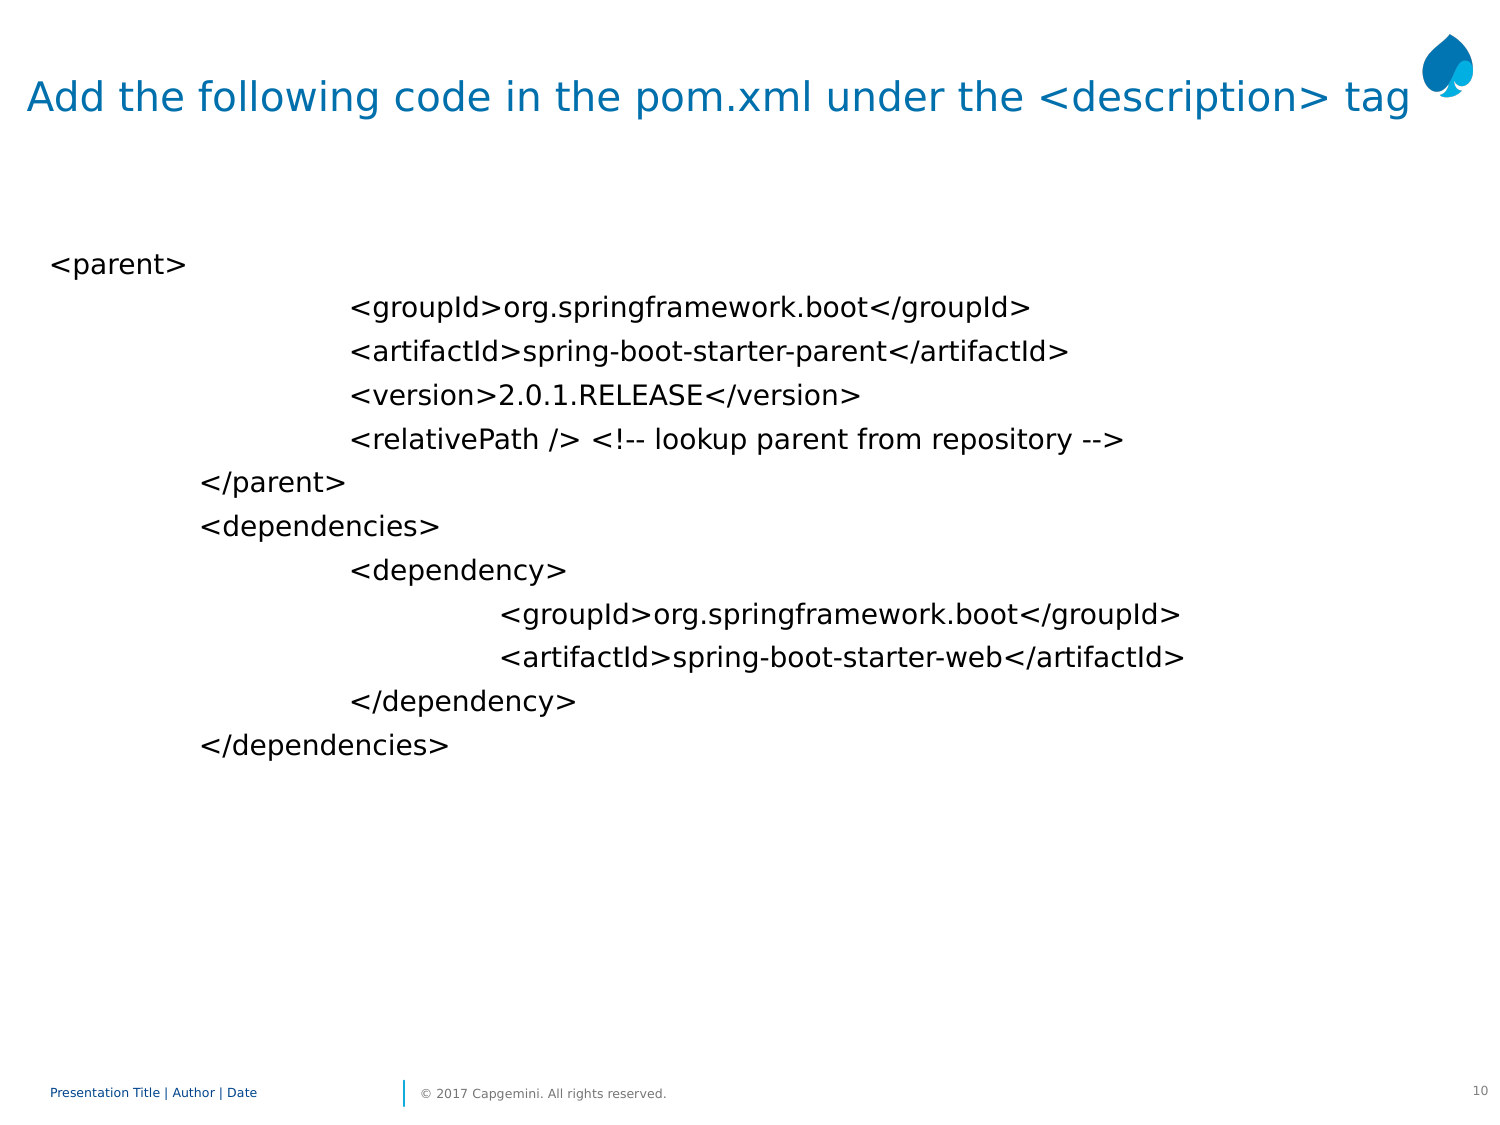

Add the following code in the pom.xml under the <description> tag
<parent>
		<groupId>org.springframework.boot</groupId>
		<artifactId>spring-boot-starter-parent</artifactId>
		<version>2.0.1.RELEASE</version>
		<relativePath /> <!-- lookup parent from repository -->
	</parent>
	<dependencies>
		<dependency>
			<groupId>org.springframework.boot</groupId>
			<artifactId>spring-boot-starter-web</artifactId>
		</dependency>
	</dependencies>